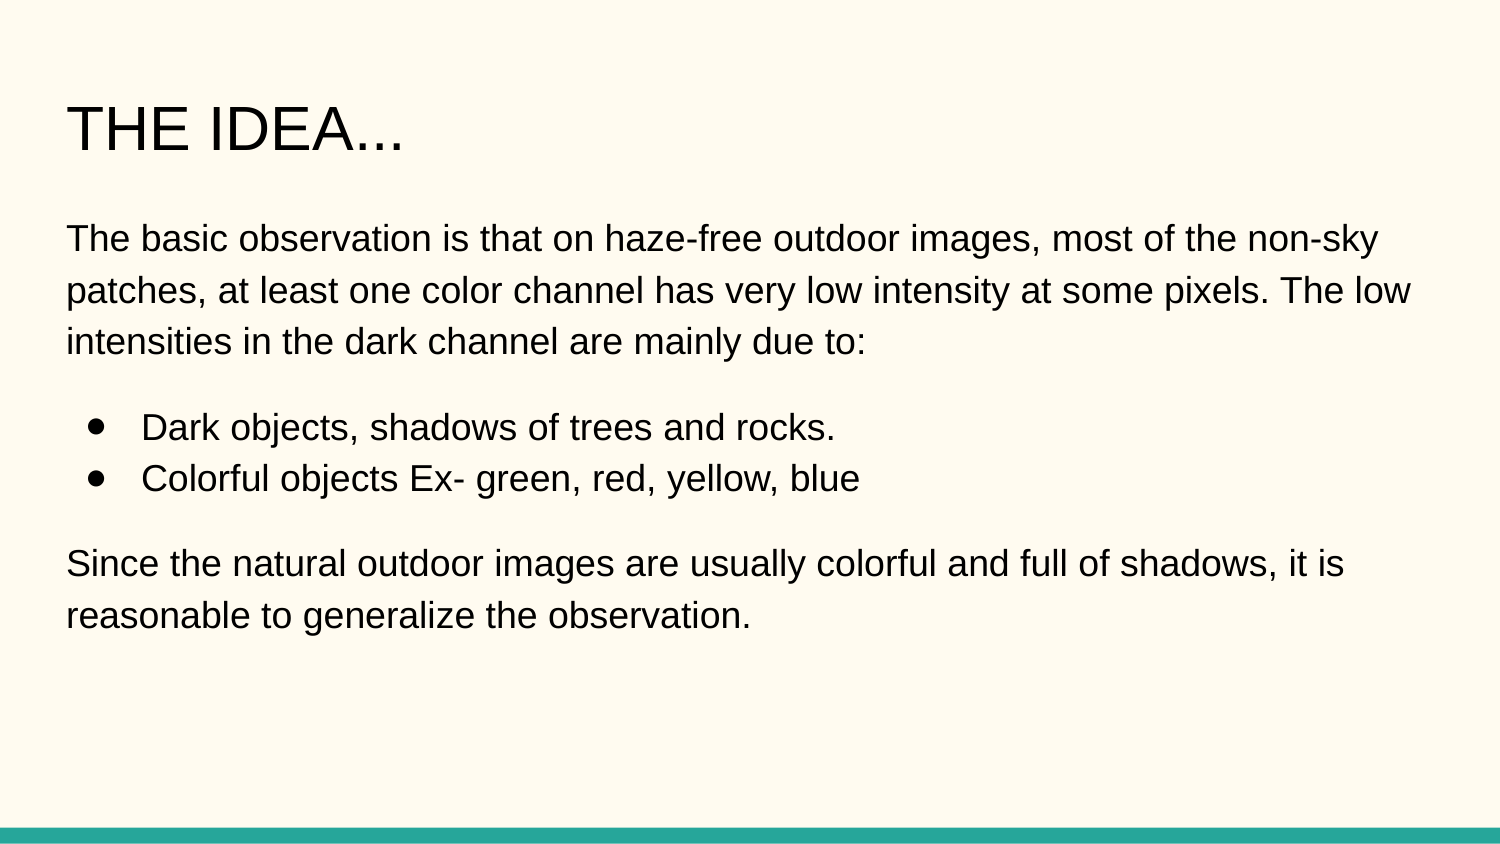

# THE IDEA...
The basic observation is that on haze-free outdoor images, most of the non-sky patches, at least one color channel has very low intensity at some pixels. The low intensities in the dark channel are mainly due to:
Dark objects, shadows of trees and rocks.
Colorful objects Ex- green, red, yellow, blue
Since the natural outdoor images are usually colorful and full of shadows, it is reasonable to generalize the observation.